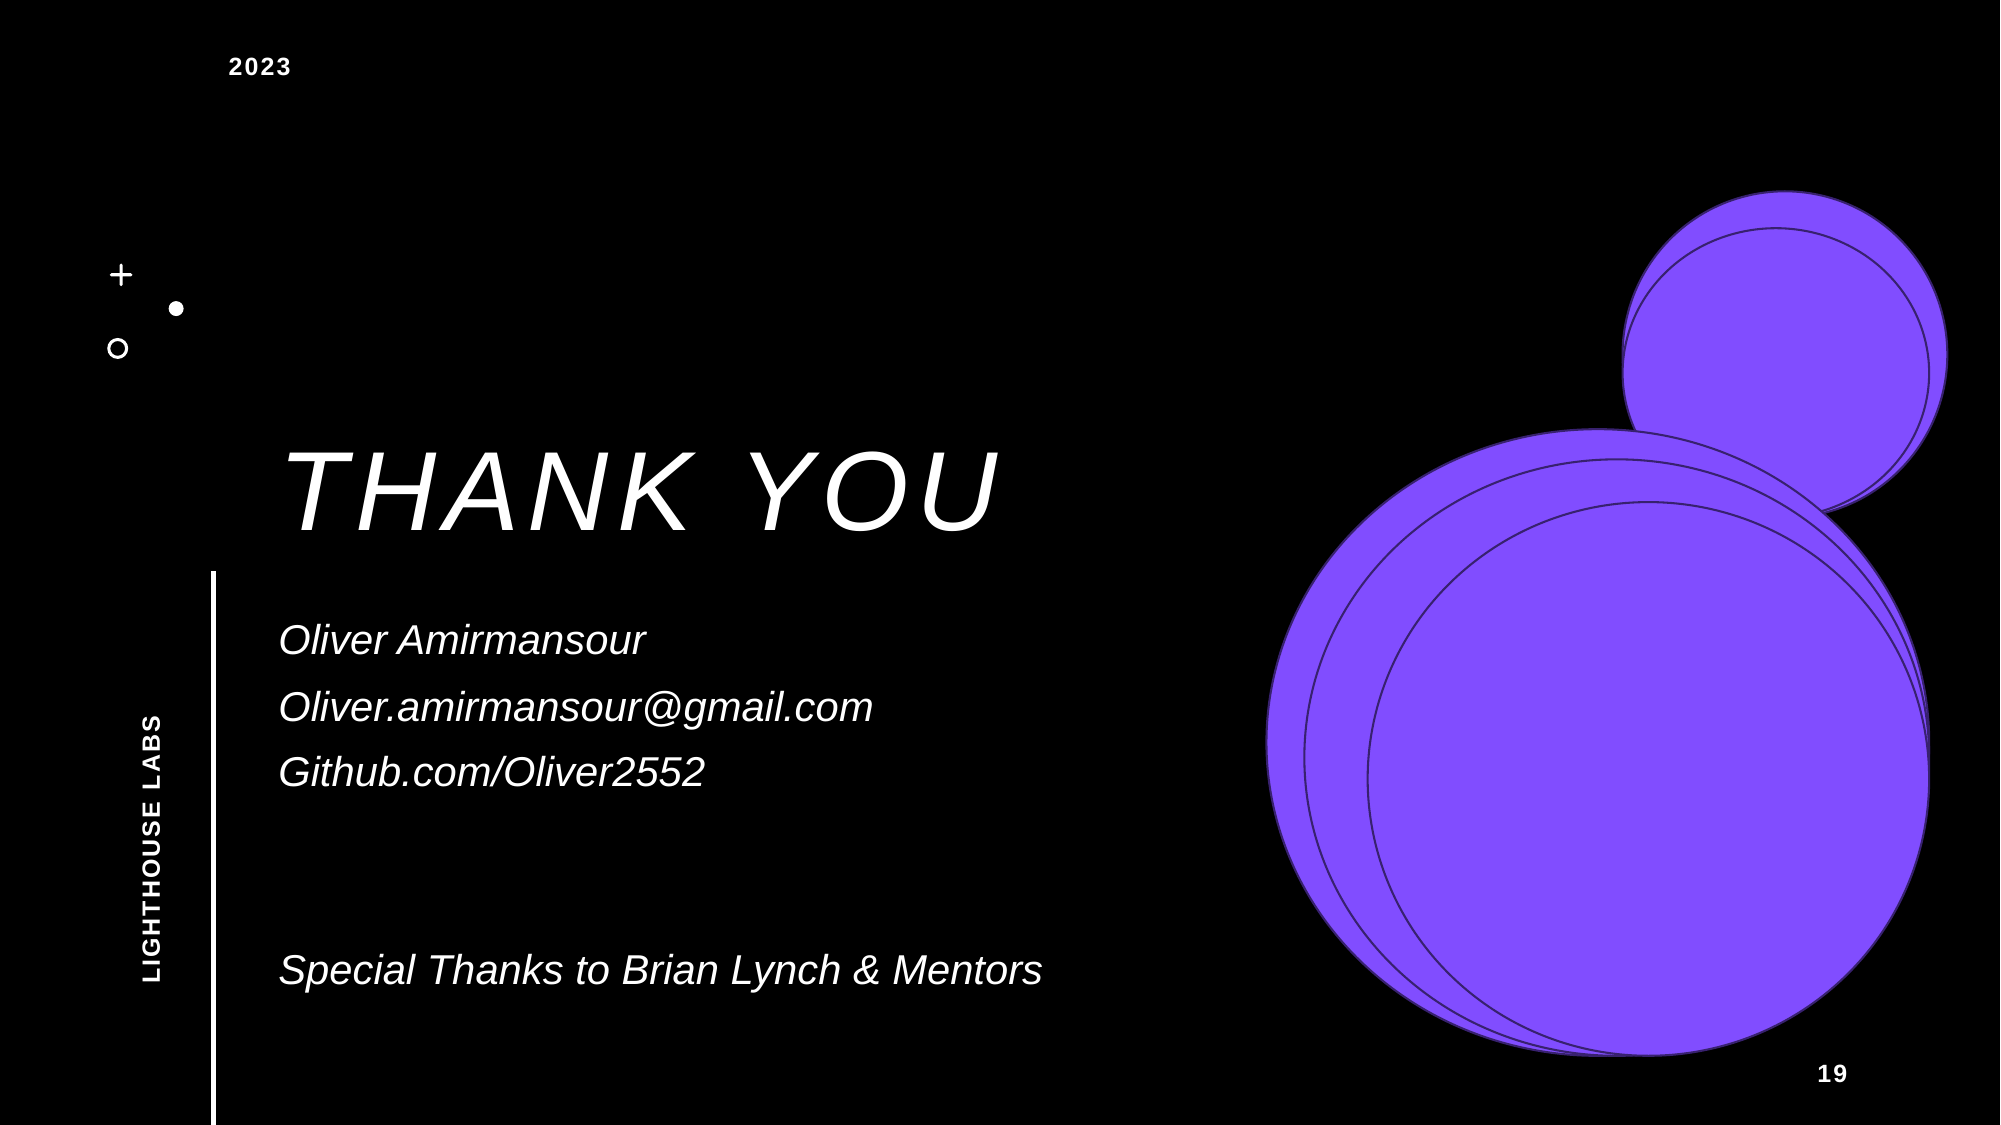

2023
# THANK YOU

Oliver Amirmansour
Oliver.amirmansour@gmail.com
Github.com/Oliver2552

Special Thanks to Brian Lynch & Mentors

Lighthouse Labs
19